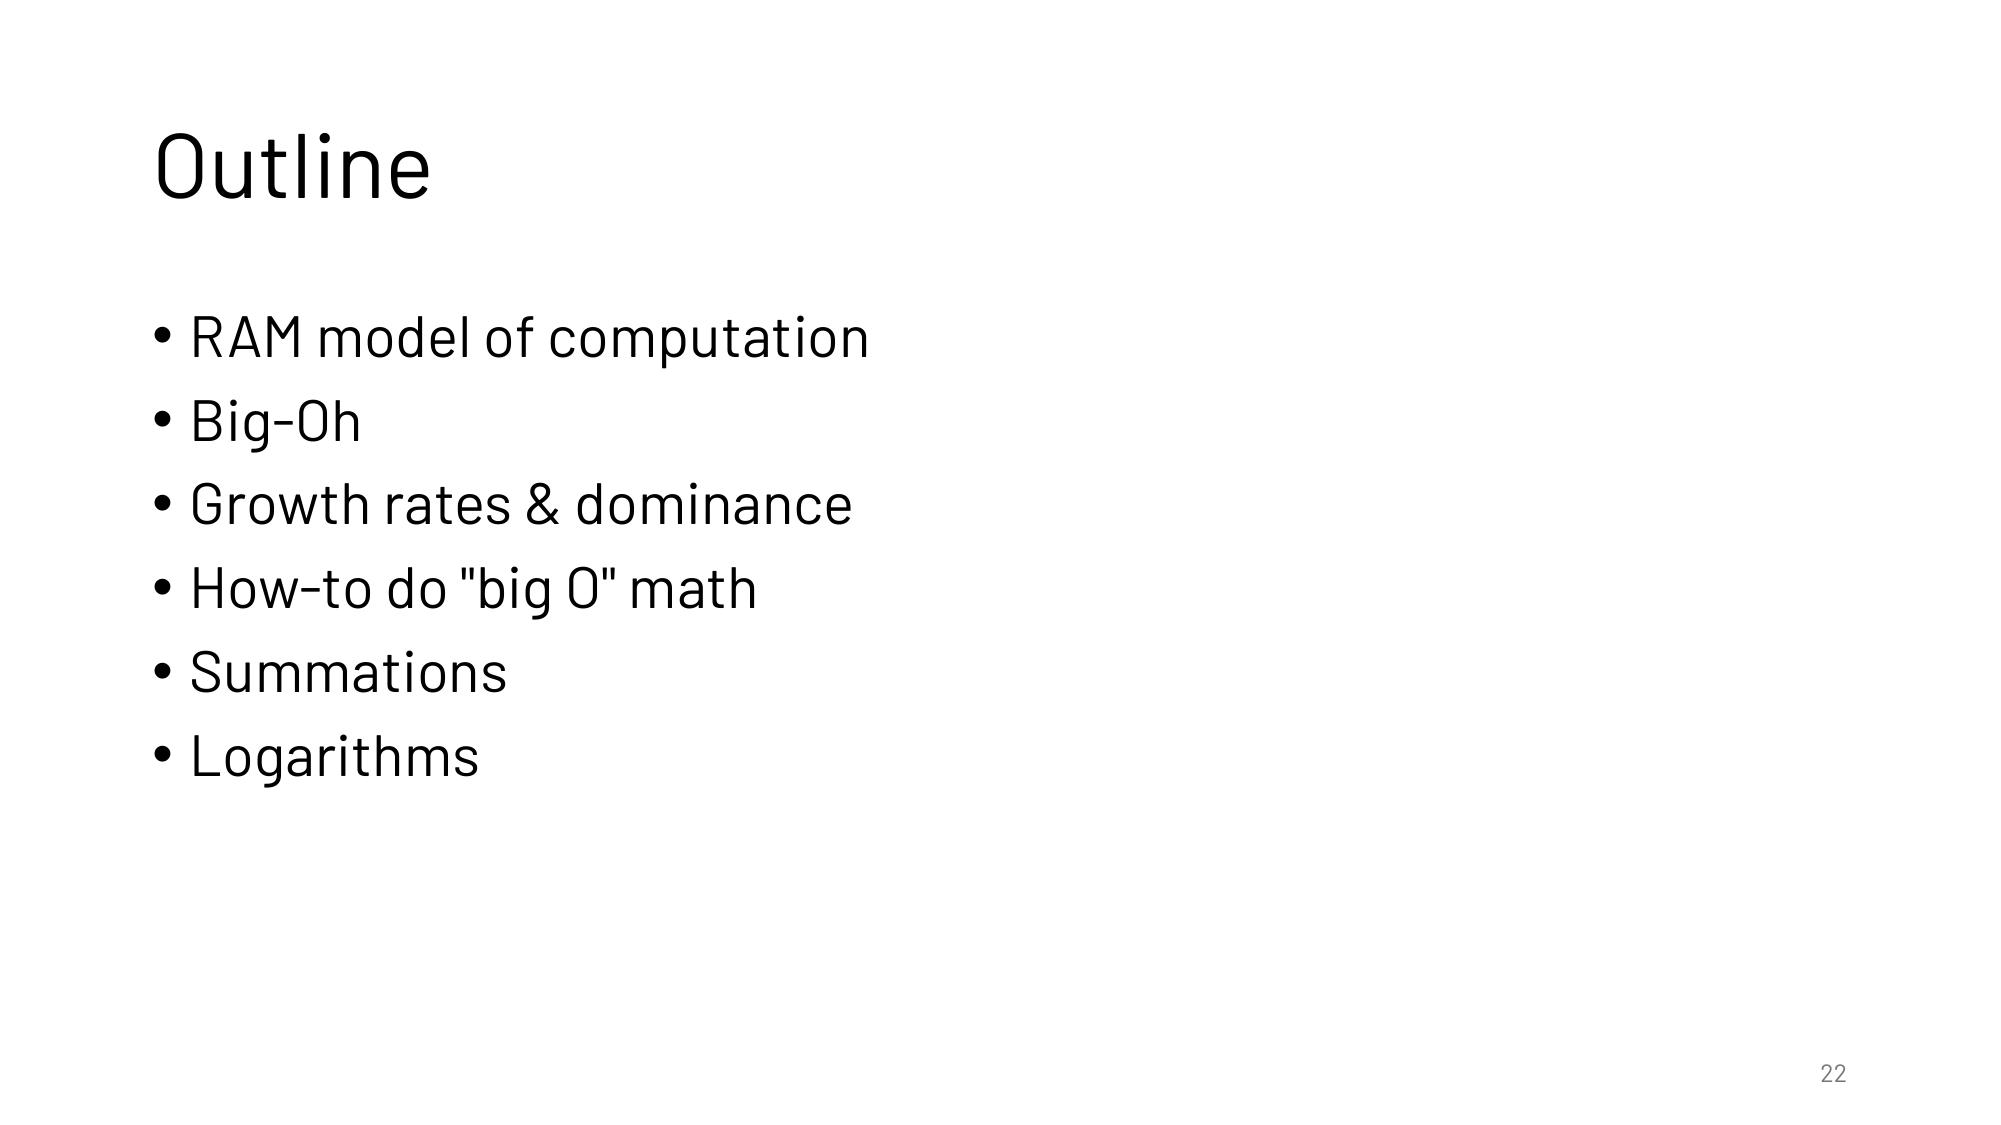

# Outline
RAM model of computation
Big-Oh
Growth rates & dominance
How-to do "big O" math
Summations
Logarithms
22